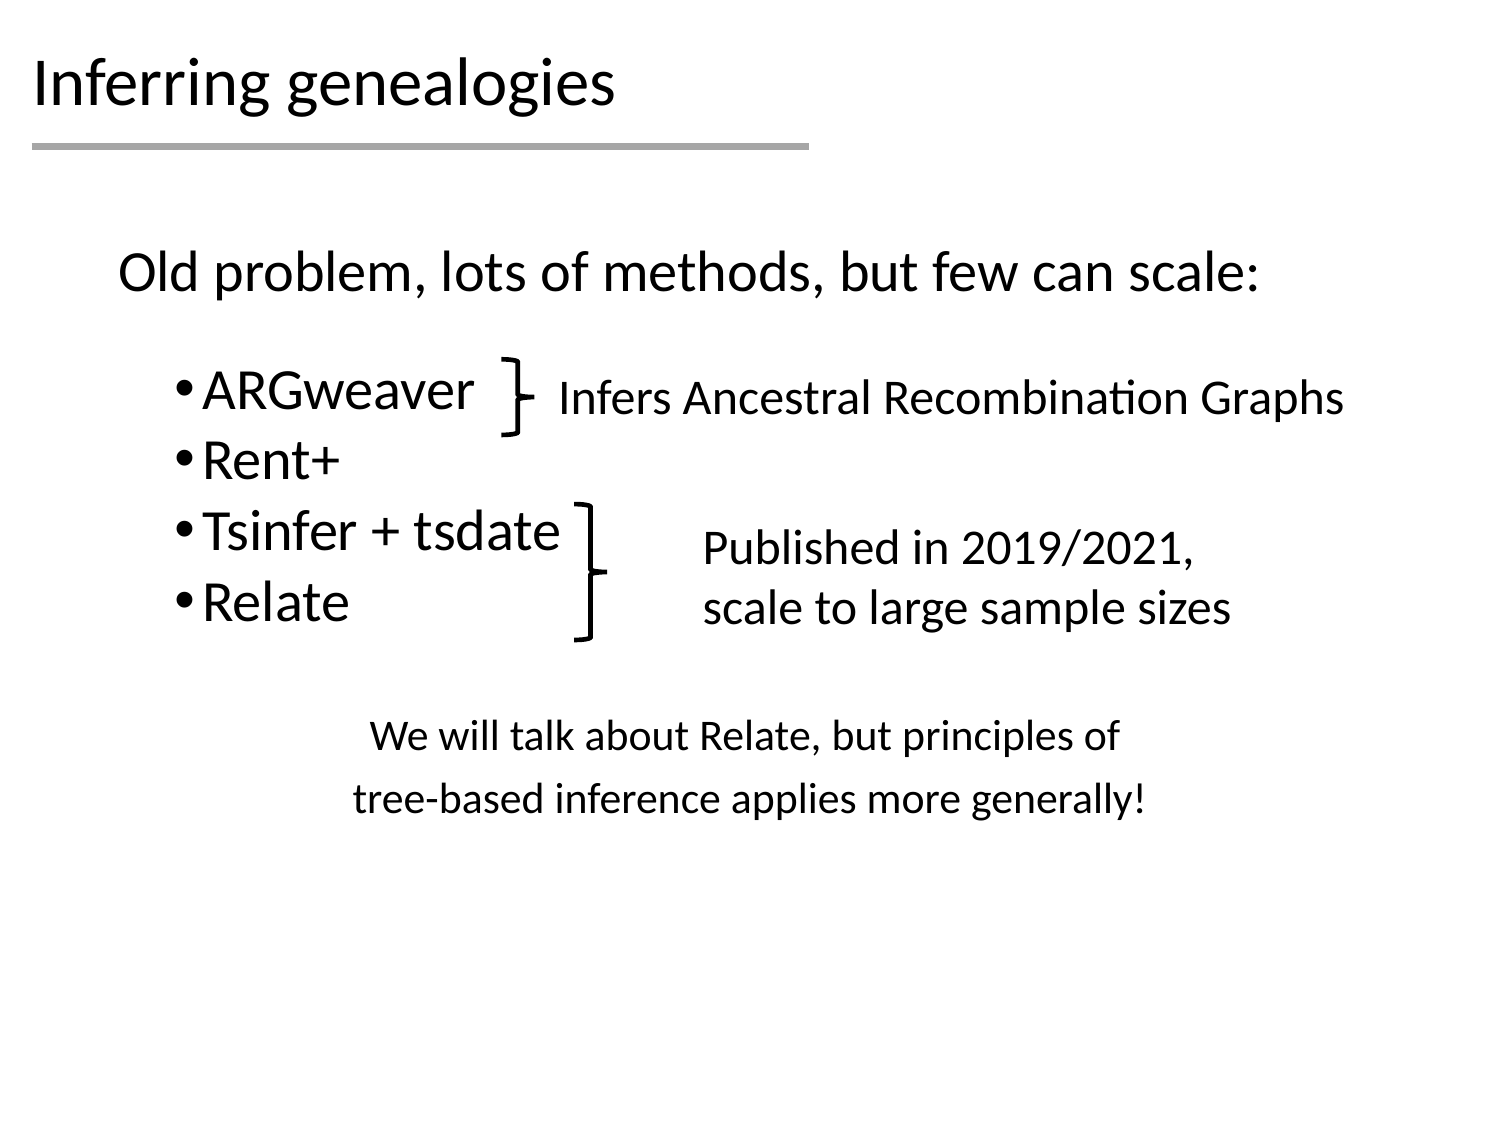

# Inferring genealogies
Old problem, lots of methods, but few can scale:

ARGweaver
Rent+
Tsinfer + tsdate
Relate

We will talk about Relate, but principles of
tree-based inference applies more generally!
Infers Ancestral Recombination Graphs

Published in 2019/2021,
scale to large sample sizes